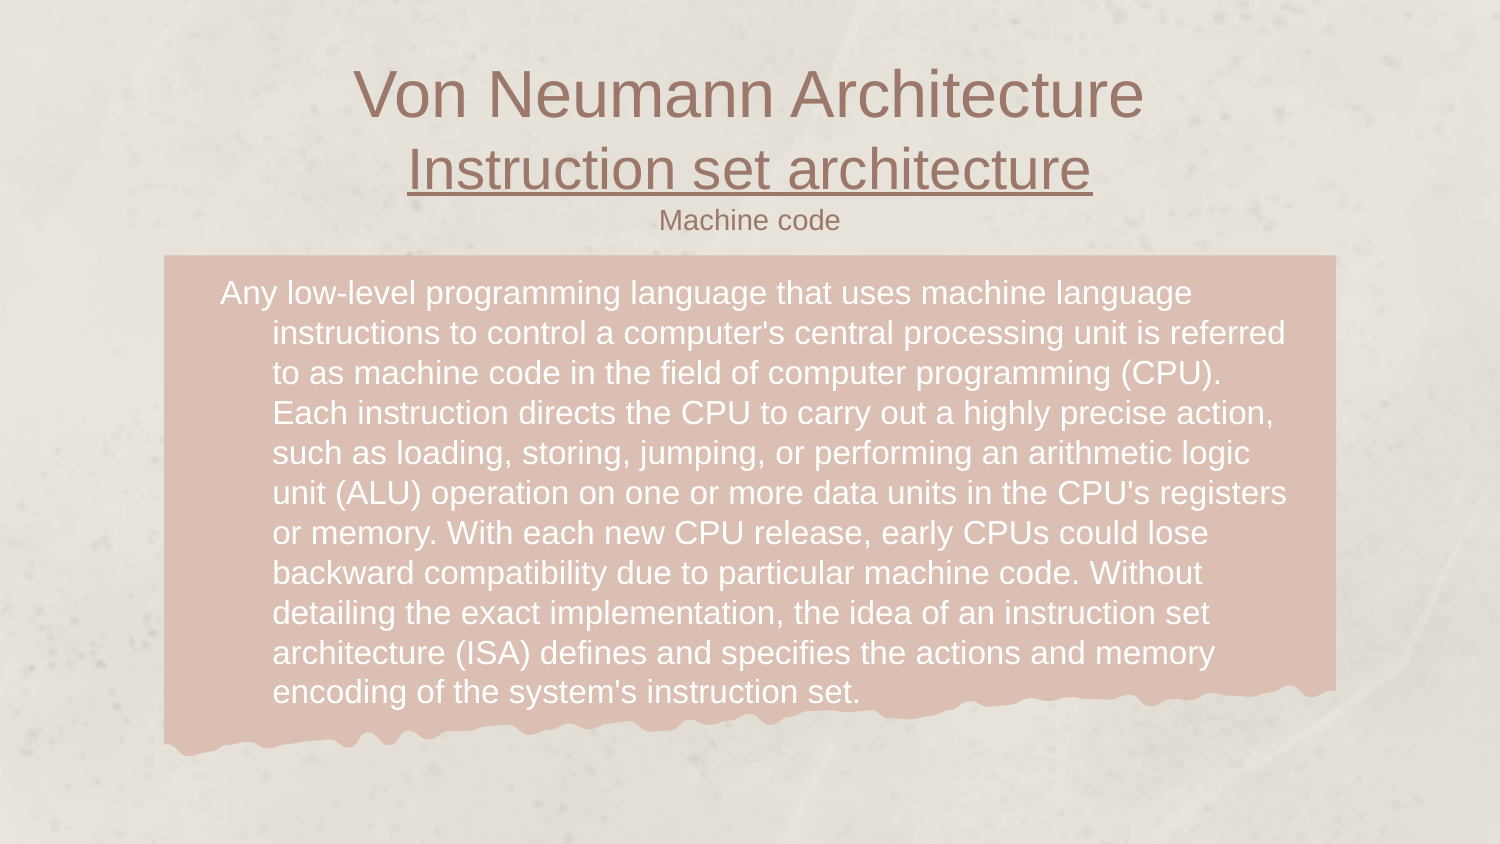

# Von Neumann Architecture Instruction set architecture Machine code
Any low-level programming language that uses machine language instructions to control a computer's central processing unit is referred to as machine code in the field of computer programming (CPU). Each instruction directs the CPU to carry out a highly precise action, such as loading, storing, jumping, or performing an arithmetic logic unit (ALU) operation on one or more data units in the CPU's registers or memory. With each new CPU release, early CPUs could lose backward compatibility due to particular machine code. Without detailing the exact implementation, the idea of an instruction set architecture (ISA) defines and specifies the actions and memory encoding of the system's instruction set.